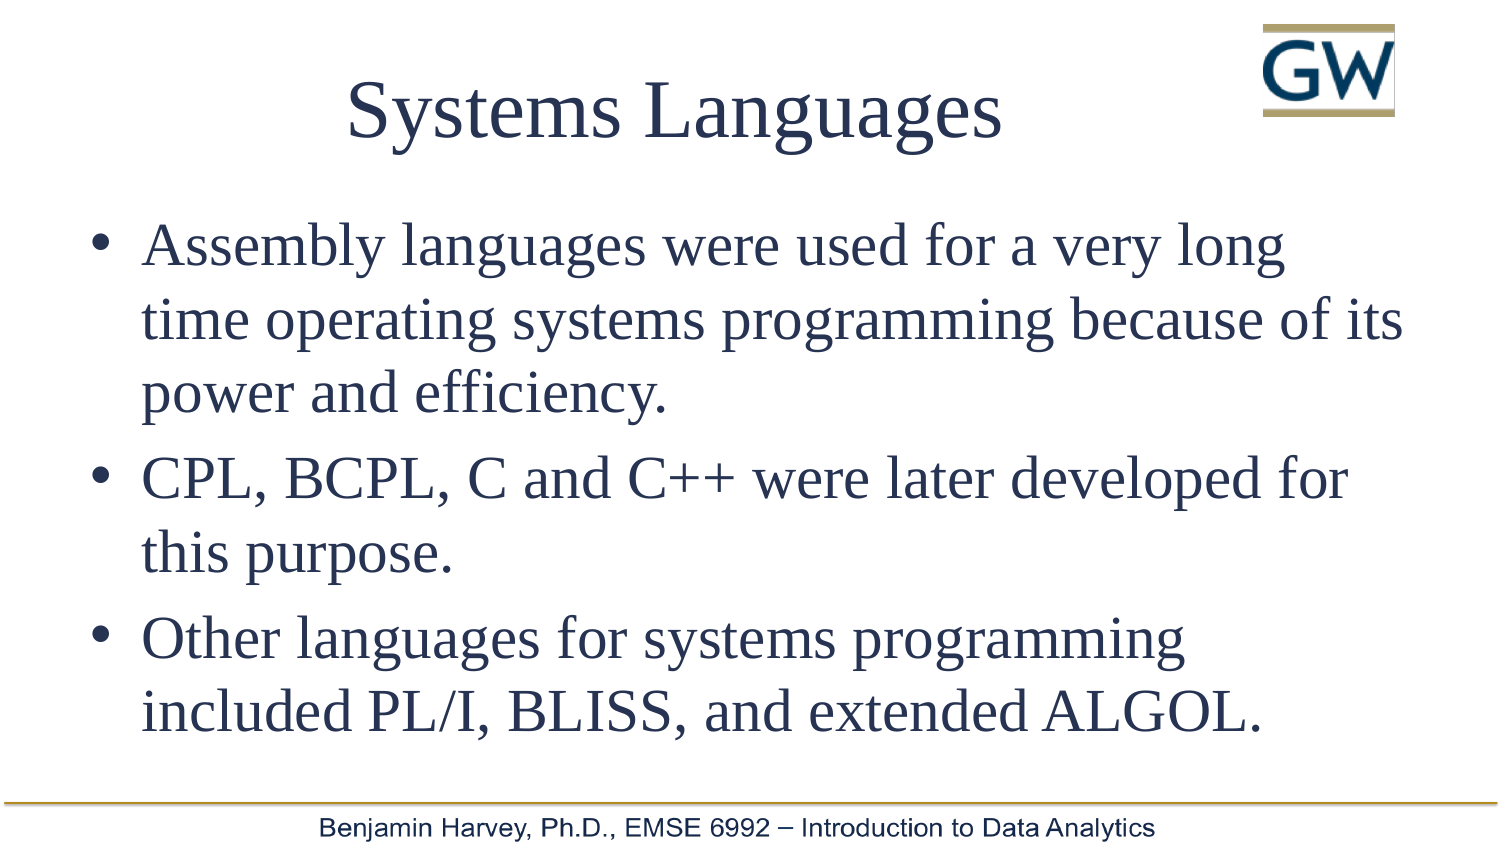

# Systems Languages
Assembly languages were used for a very long time operating systems programming because of its power and efficiency.
CPL, BCPL, C and C++ were later developed for this purpose.
Other languages for systems programming included PL/I, BLISS, and extended ALGOL.